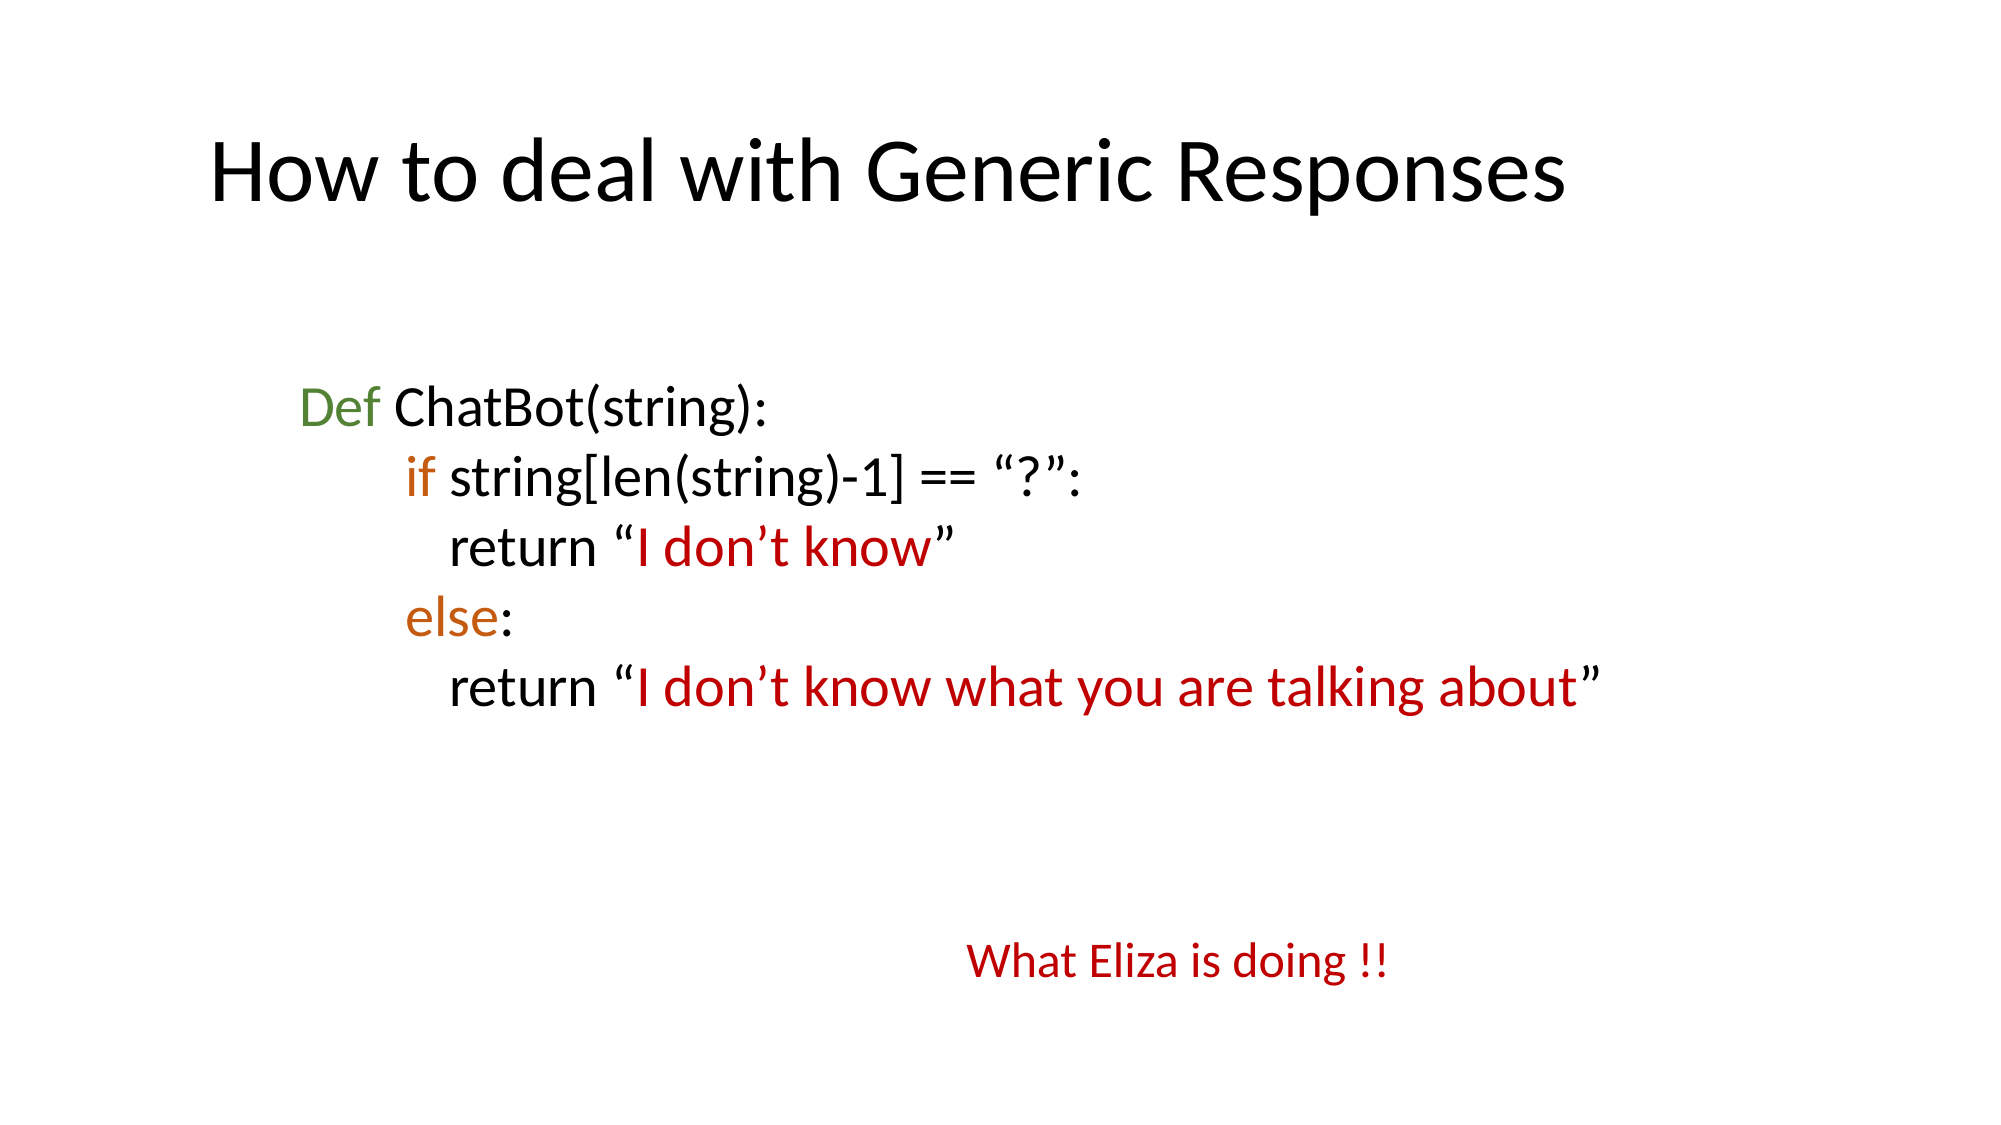

How to deal with Generic Responses
Def ChatBot(string):
        if string[len(string)-1] == “?”:
	return “I don’t know”
        else:
	return “I don’t know what you are talking about”

What Eliza is doing !!